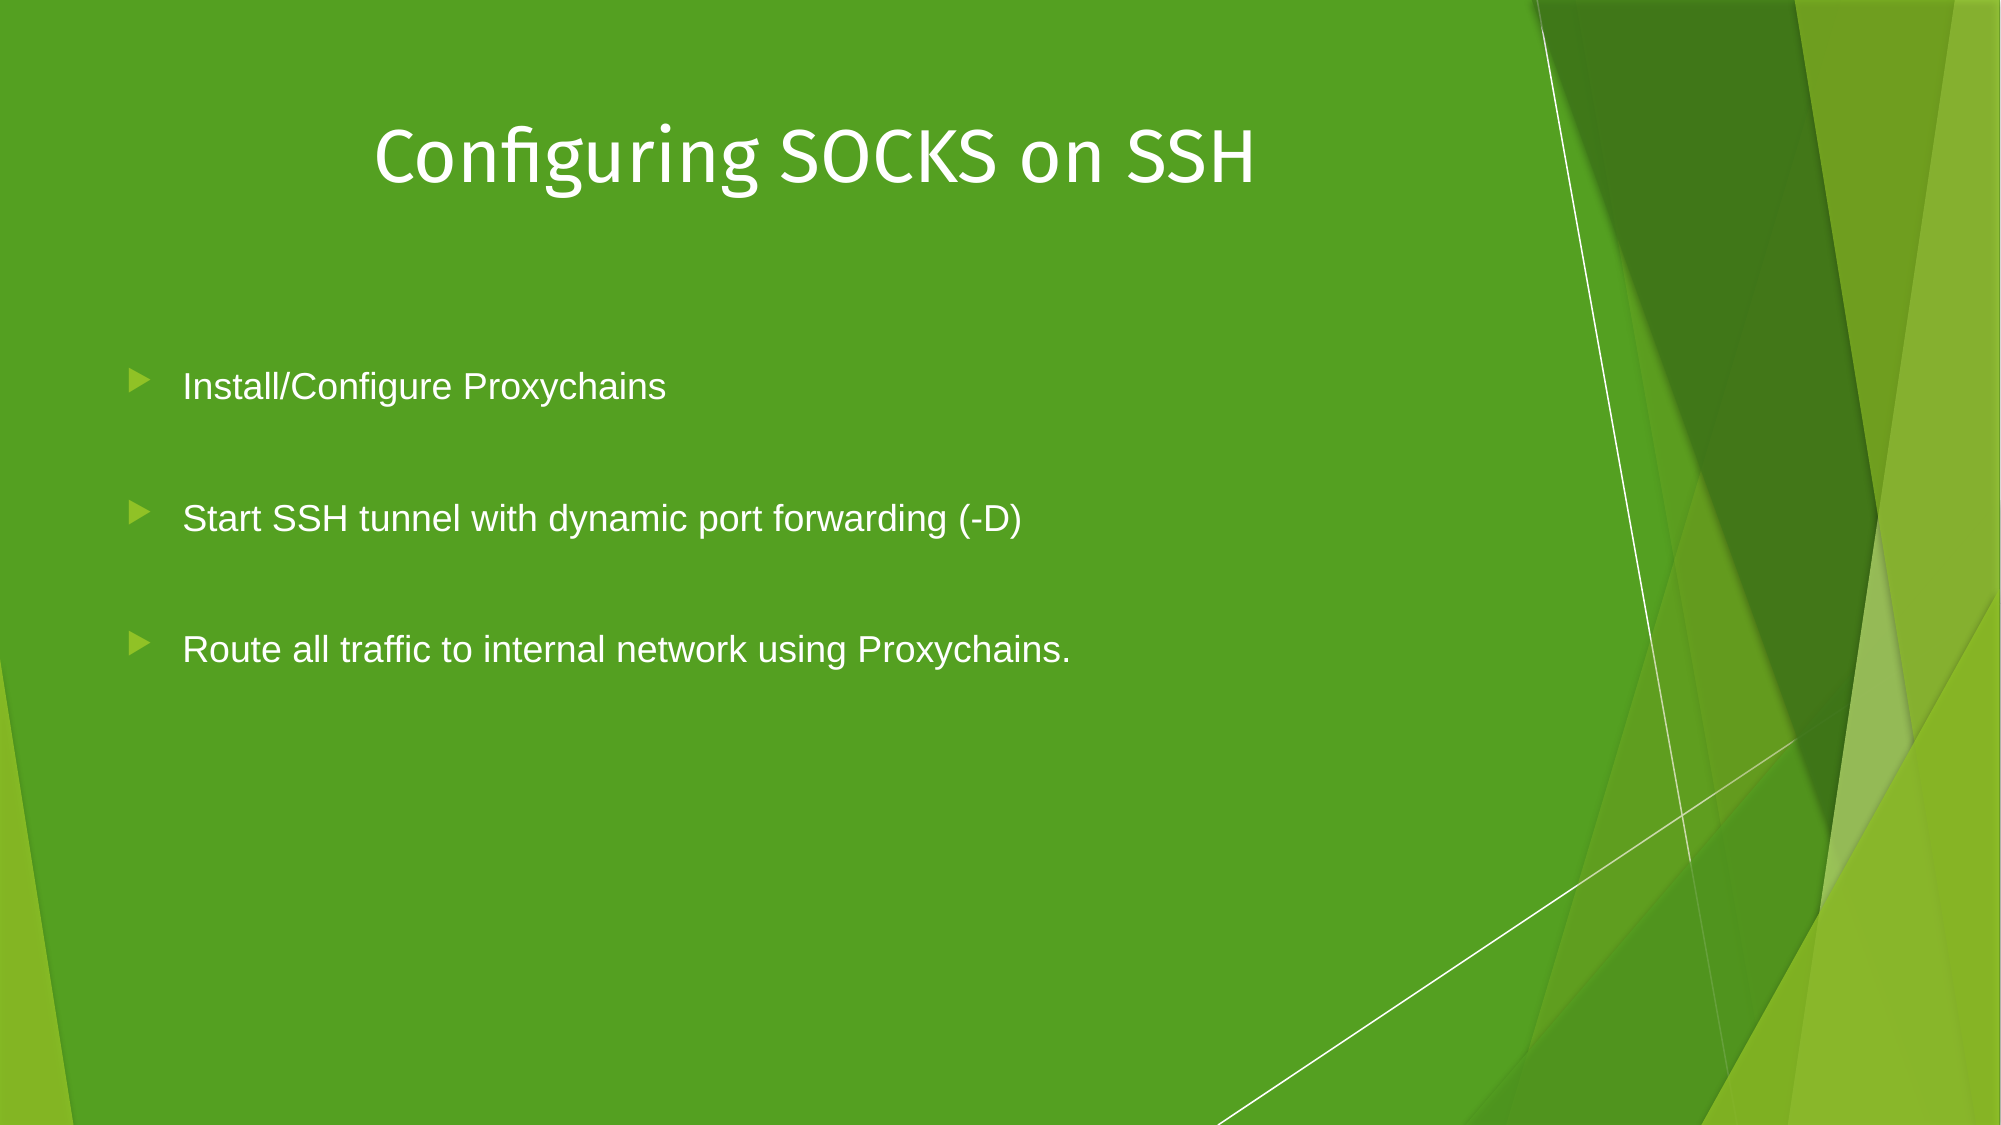

# Configuring SOCKS on SSH
Install/Configure Proxychains

Start SSH tunnel with dynamic port forwarding (-D)

Route all traffic to internal network using Proxychains.